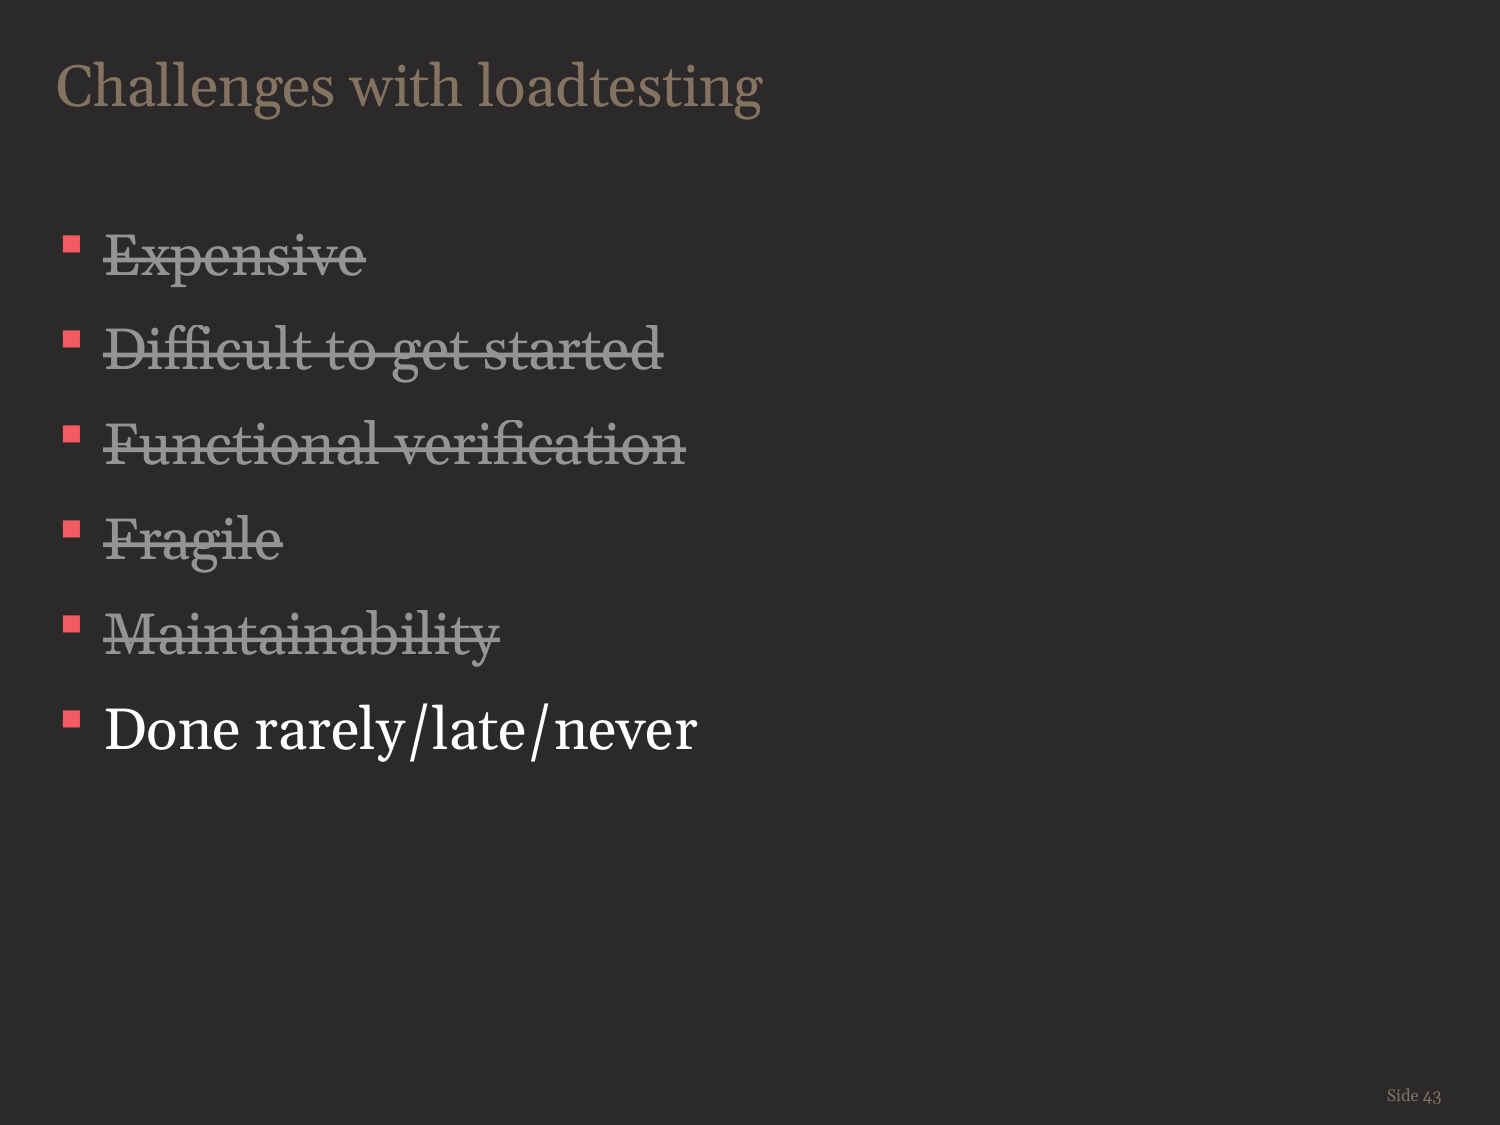

# Challenges with loadtesting
Expensive
Difficult to get started
Functional verification
Fragile
Maintainability
Done rarely/late/never
Side 43